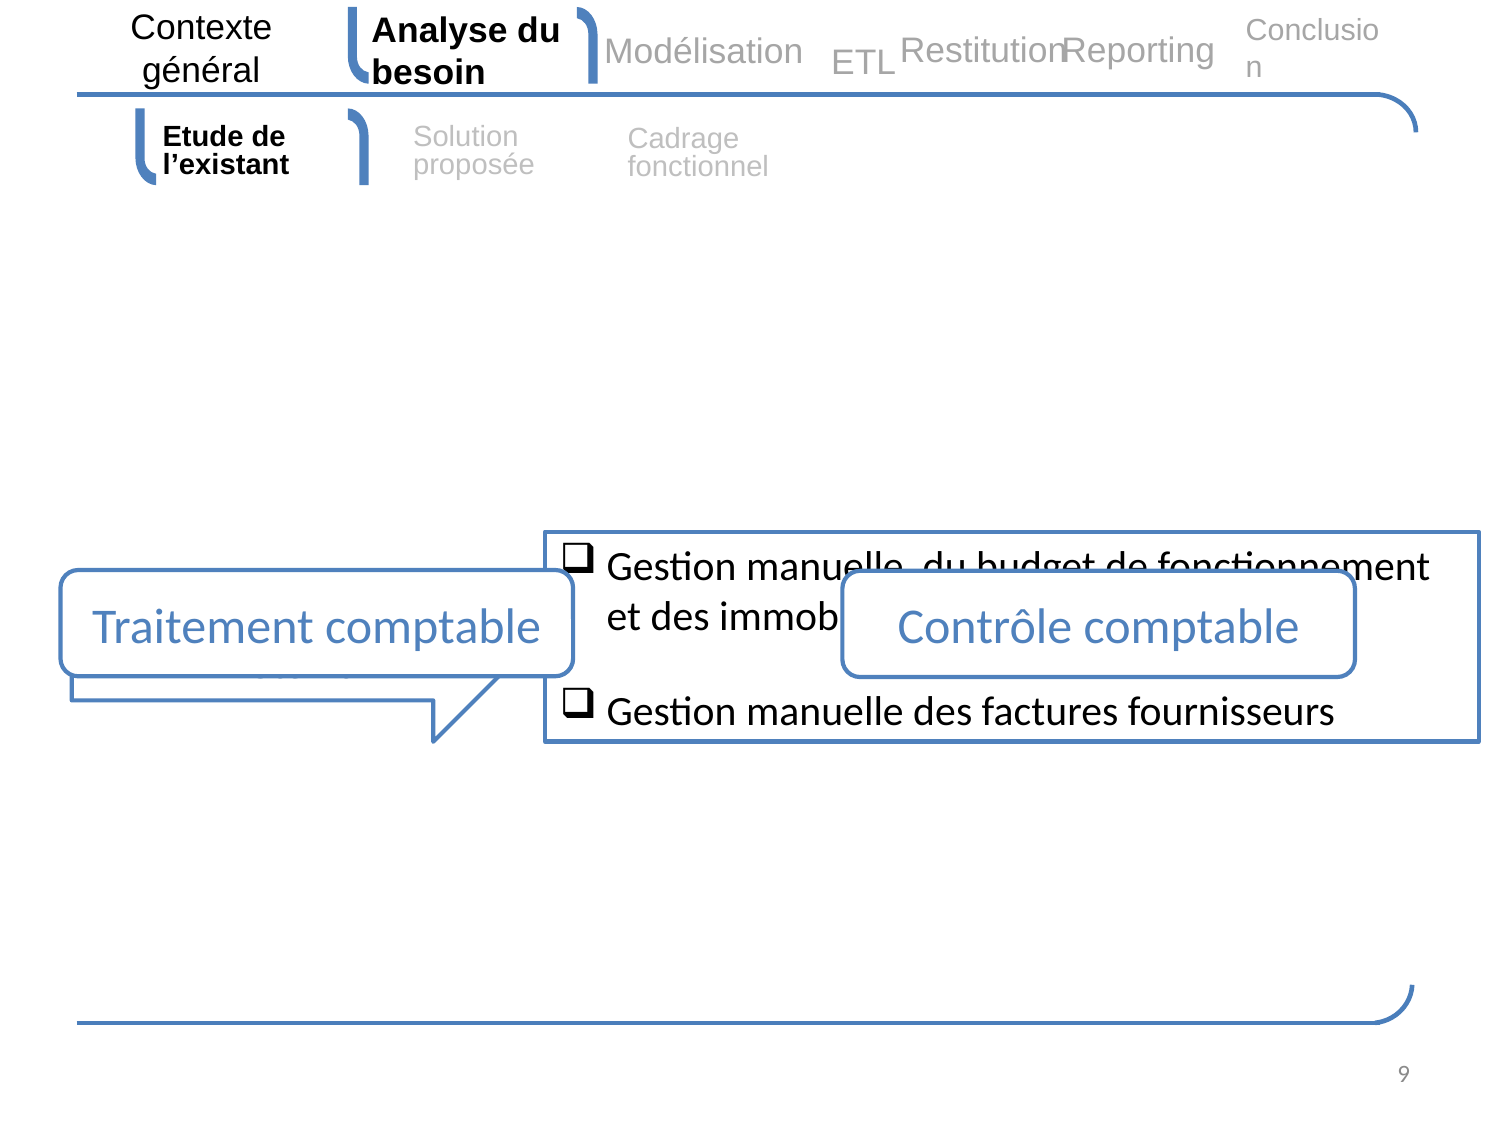

Conclusion
Restitution
Reporting
Analyse du besoin
Modélisation
Contexte général
ETL

Etude de l’existant
Solution proposée
Cadrage fonctionnel
Gestion manuelle  du budget de fonctionnement et des immobilisations

Gestion manuelle des factures fournisseurs
Traitement comptable
Contrôle comptable
Existant

9